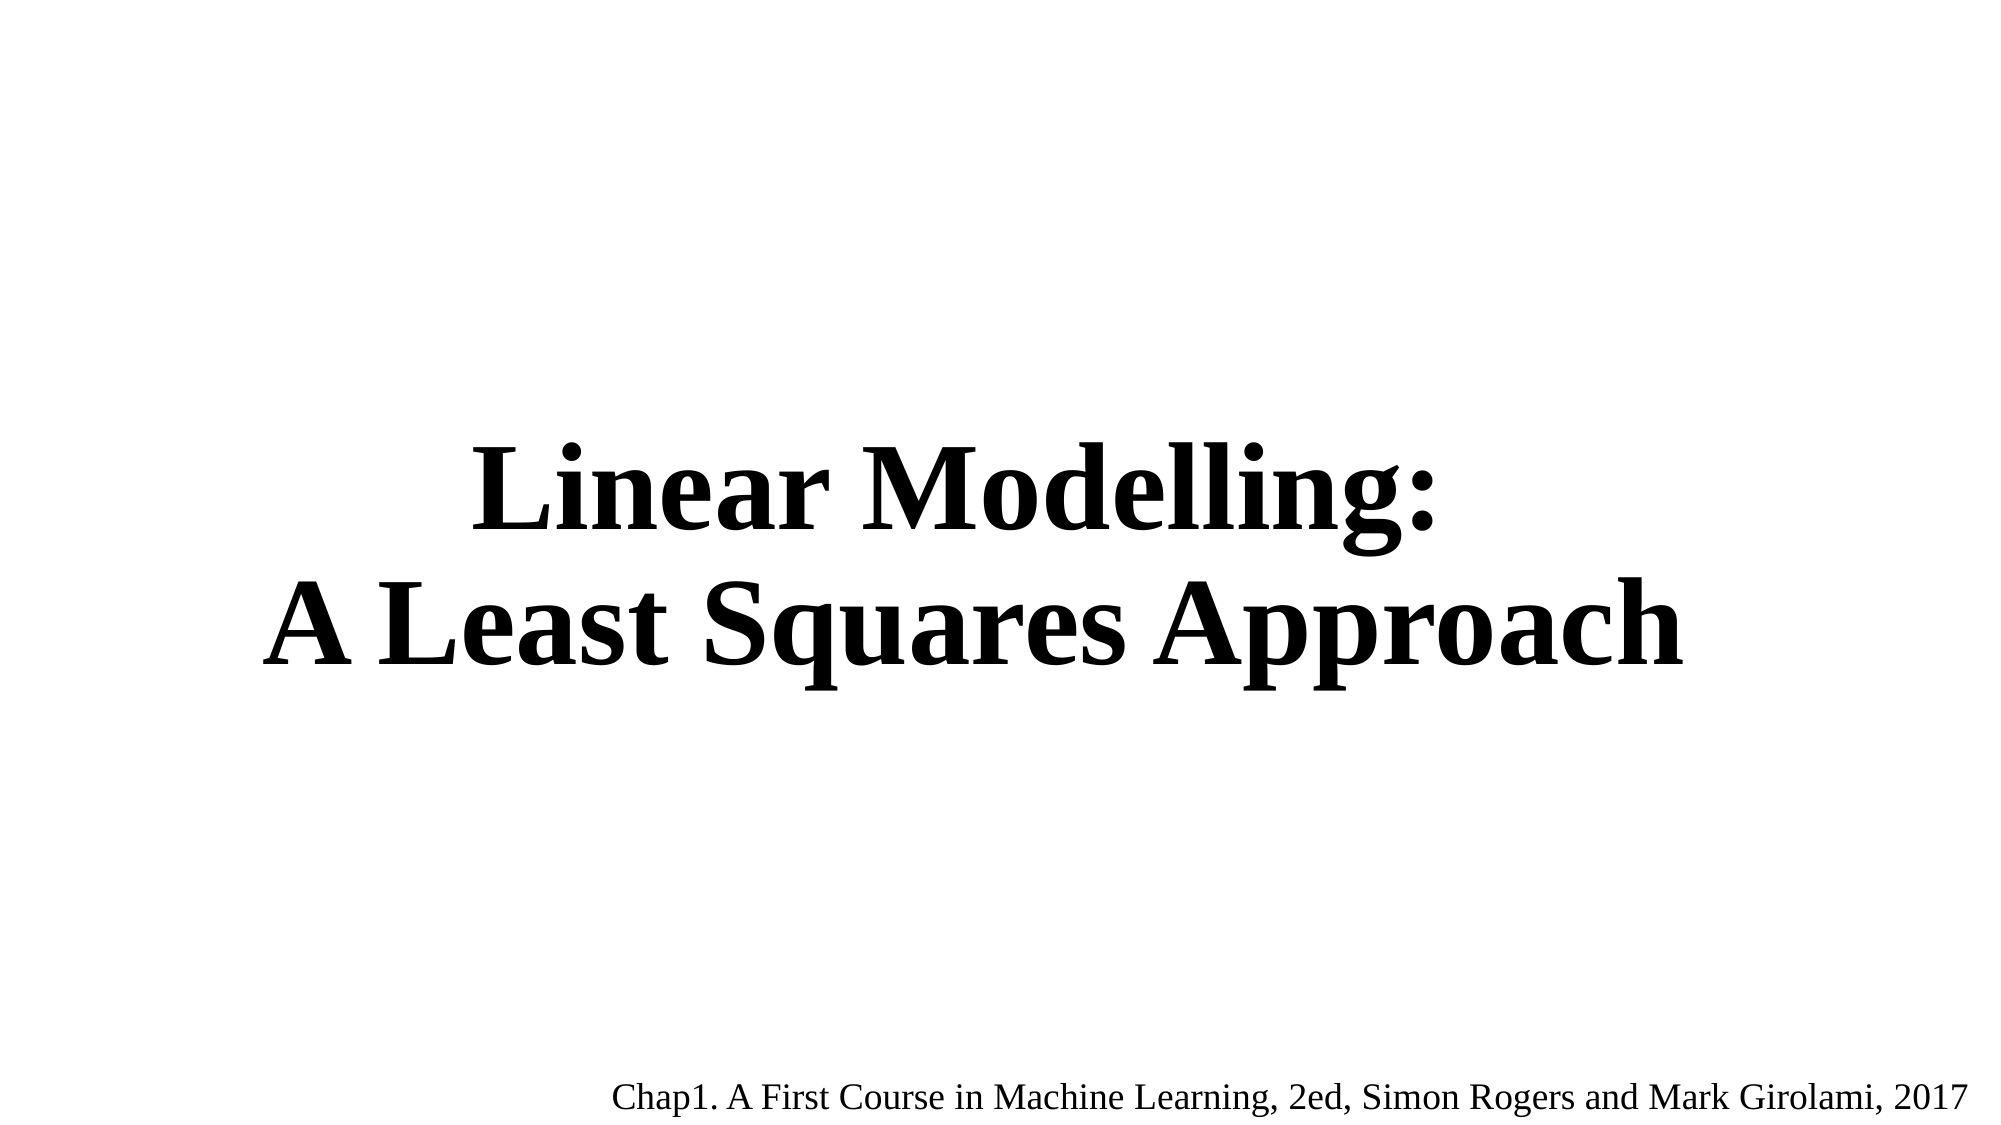

# Linear Modelling: A Least Squares Approach
 Chap1. A First Course in Machine Learning, 2ed, Simon Rogers and Mark Girolami, 2017